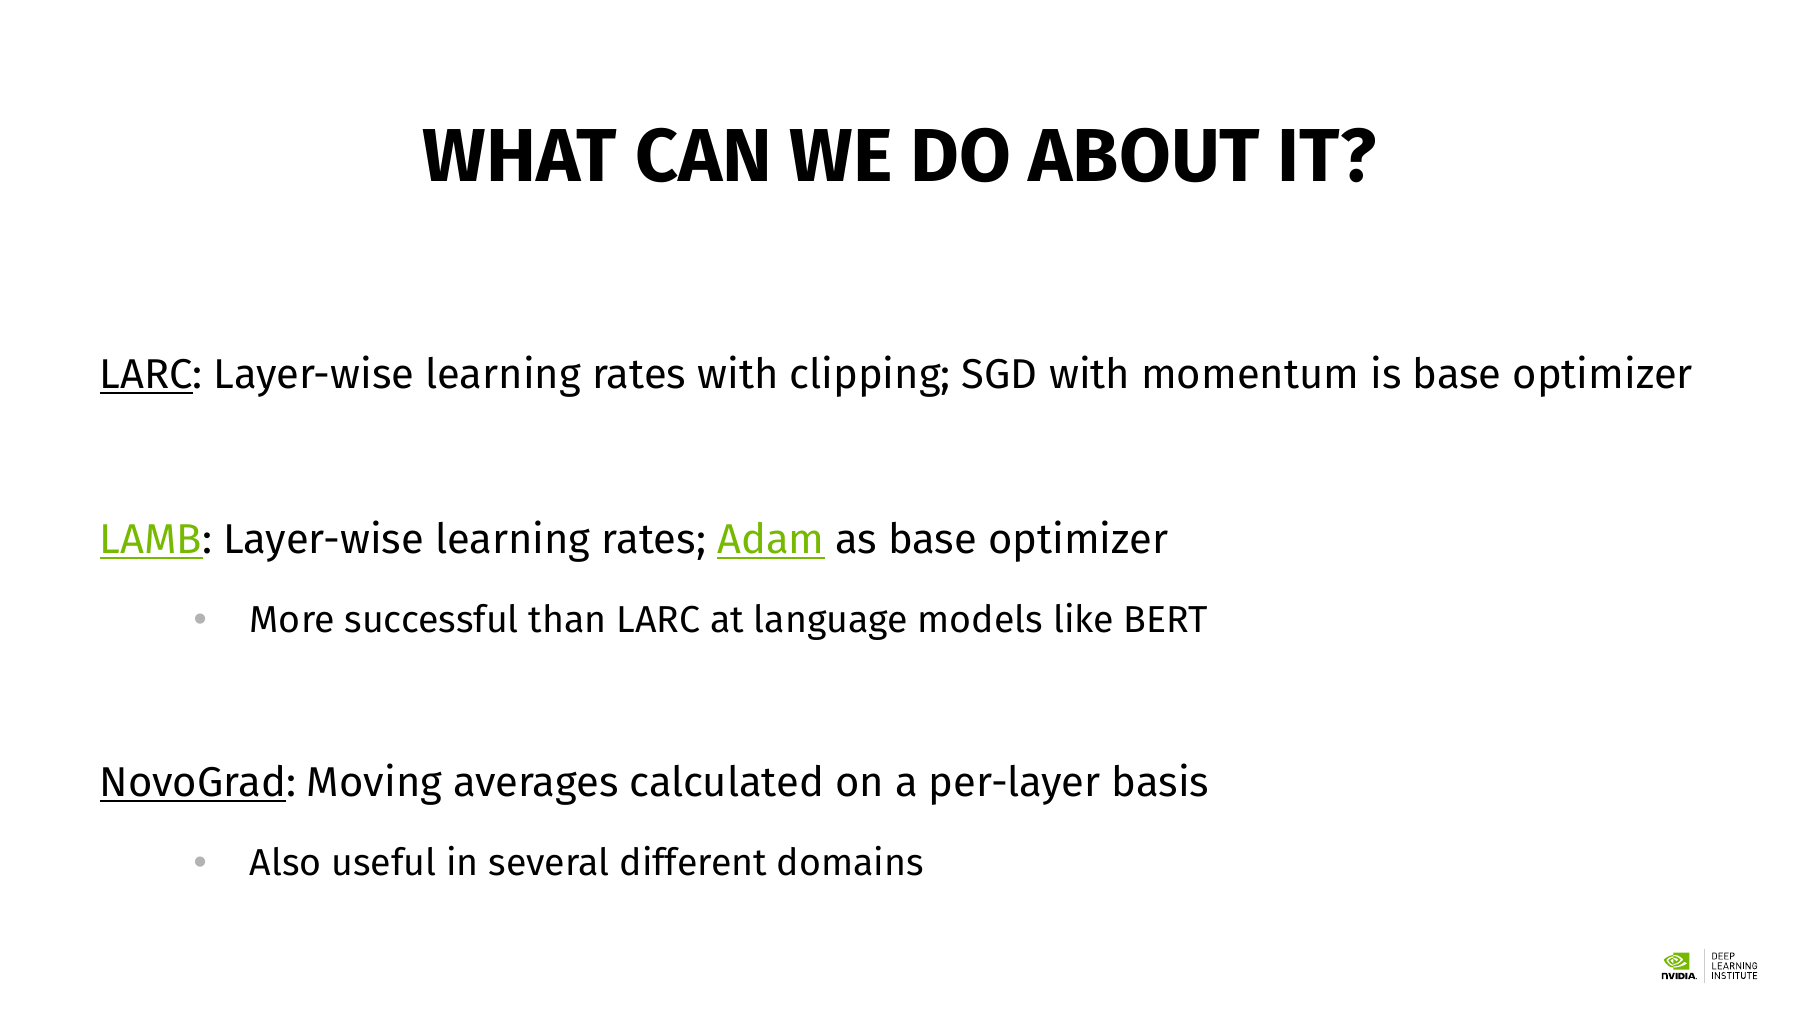

# What can we do about it?

LARC: Layer-wise learning rates with clipping; SGD with momentum is base optimizer

LAMB: Layer-wise learning rates; Adam as base optimizer
More successful than LARC at language models like BERT

NovoGrad: Moving averages calculated on a per-layer basis
Also useful in several different domains